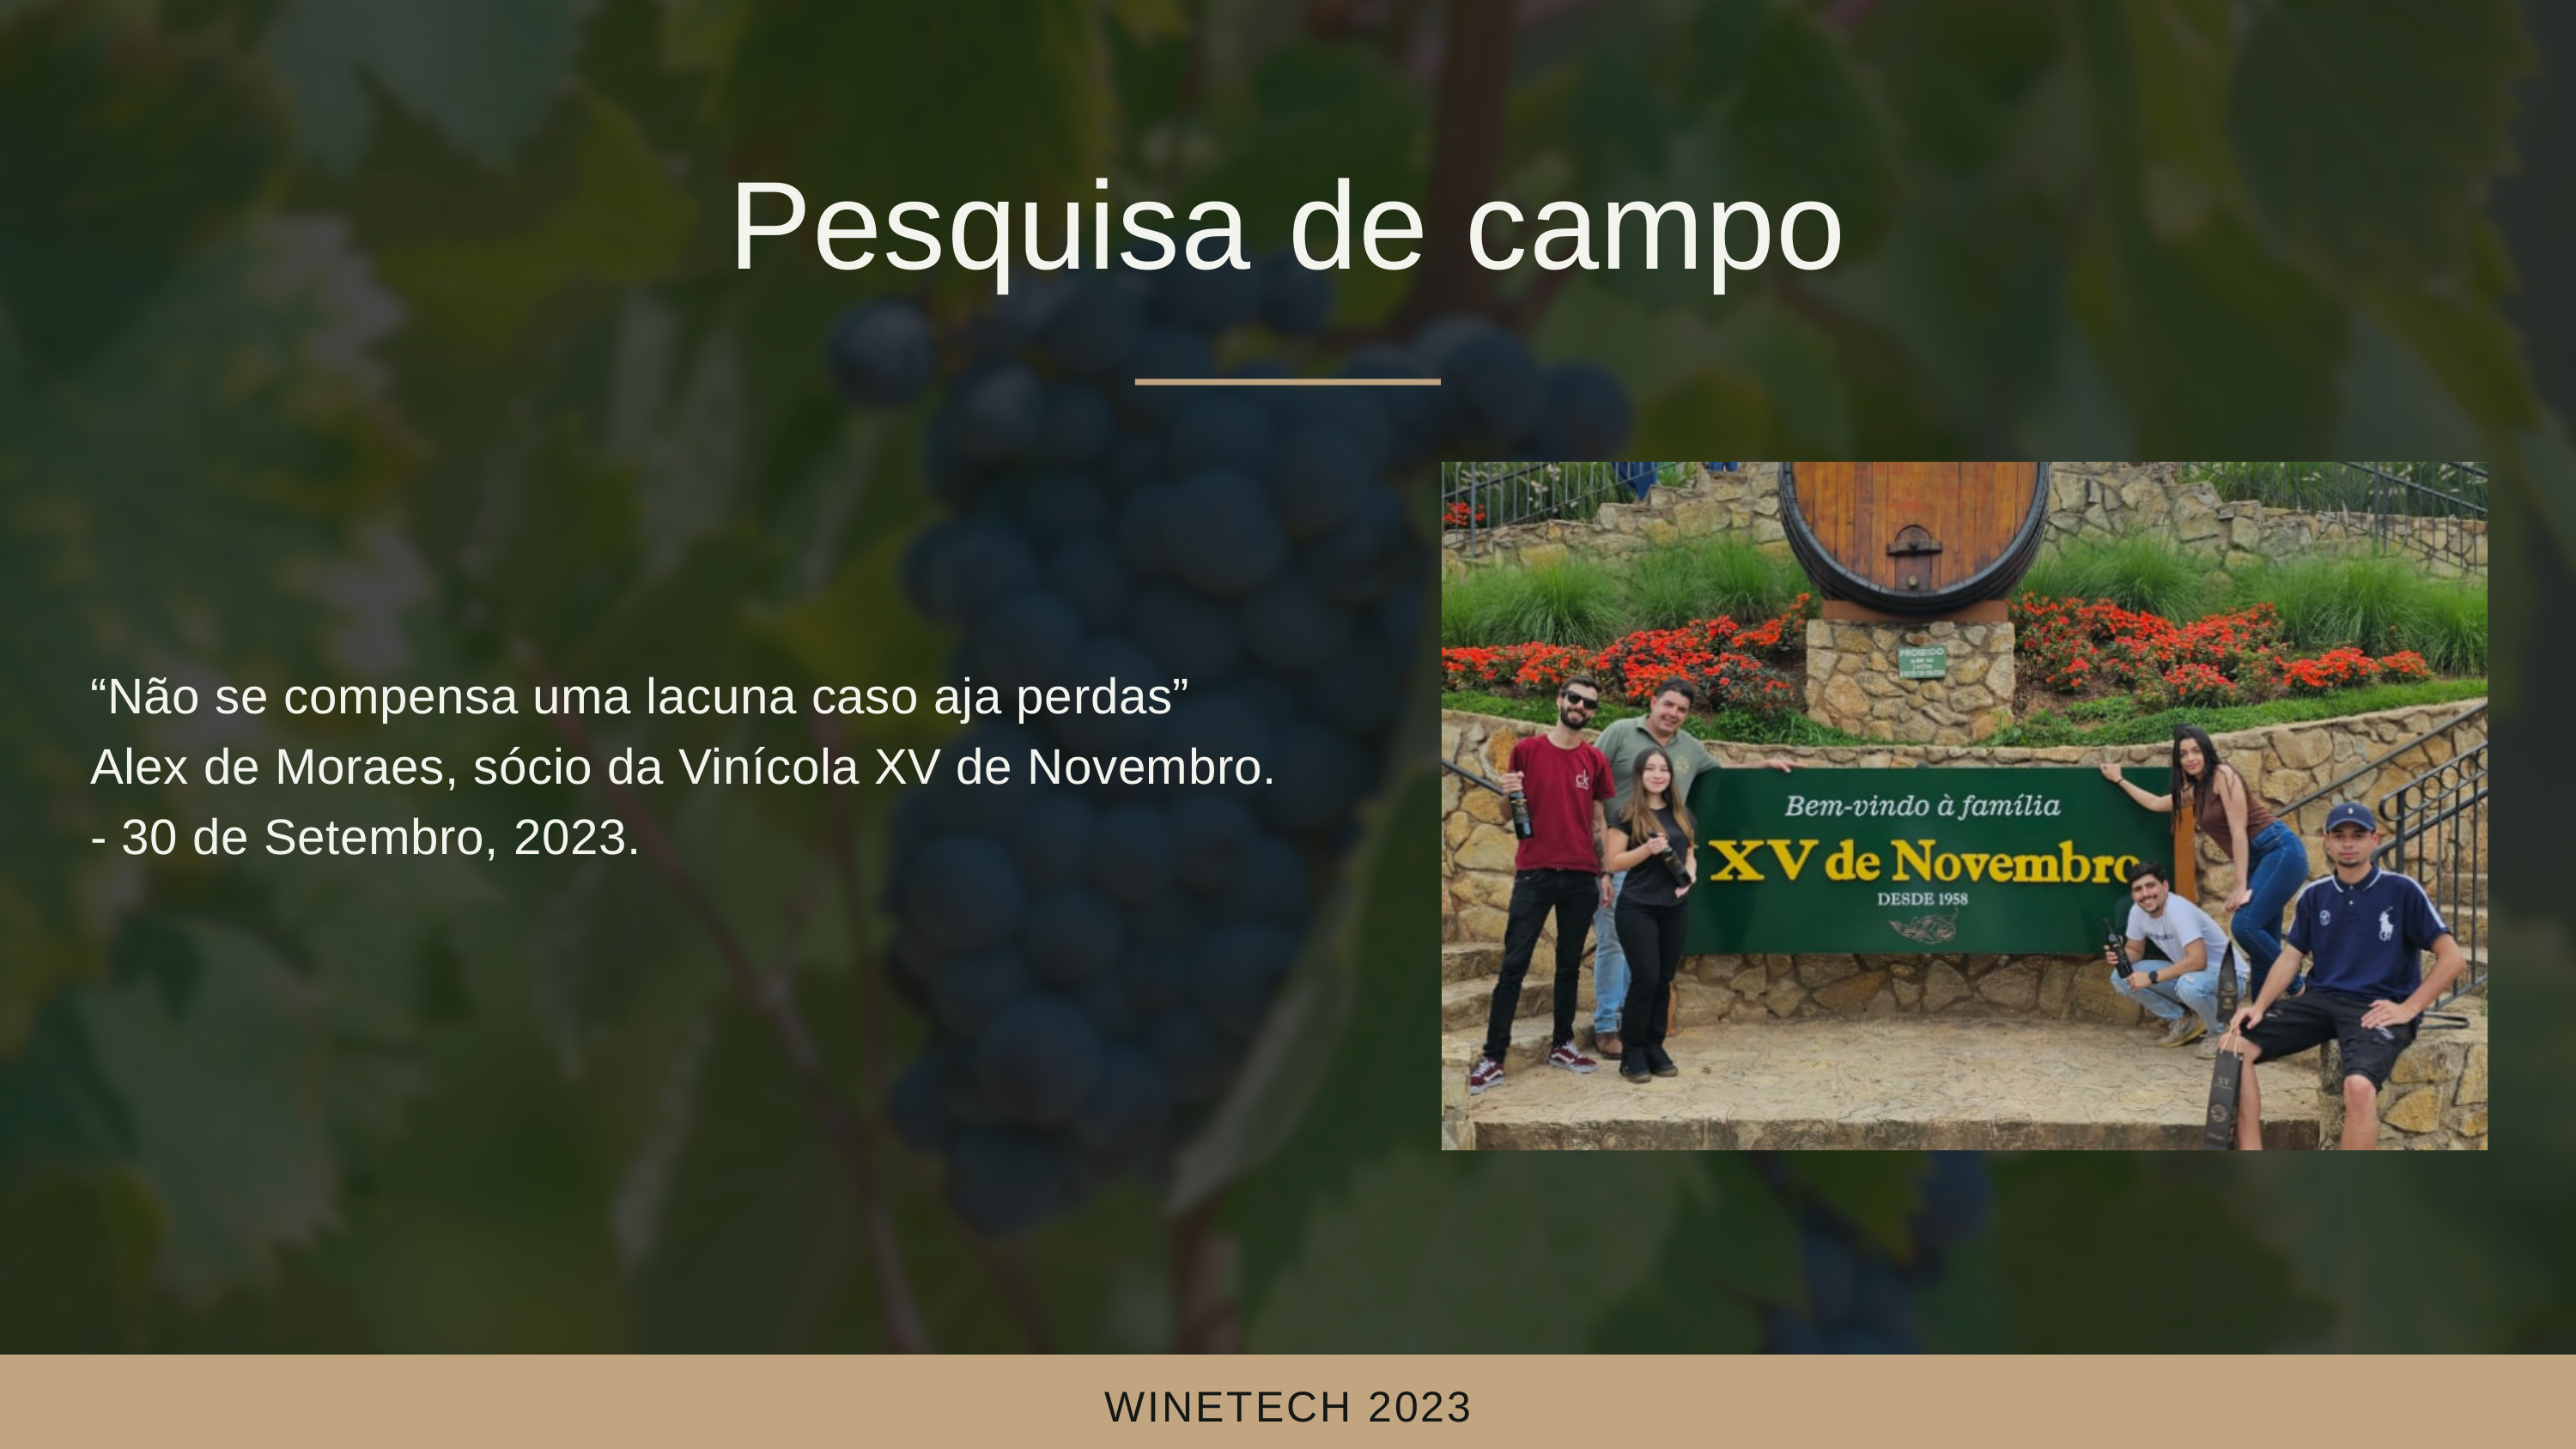

Pesquisa de campo

“Não se compensa uma lacuna caso aja perdas”
Alex de Moraes, sócio da Vinícola XV de Novembro.
- 30 de Setembro, 2023.

WINETECH 2023